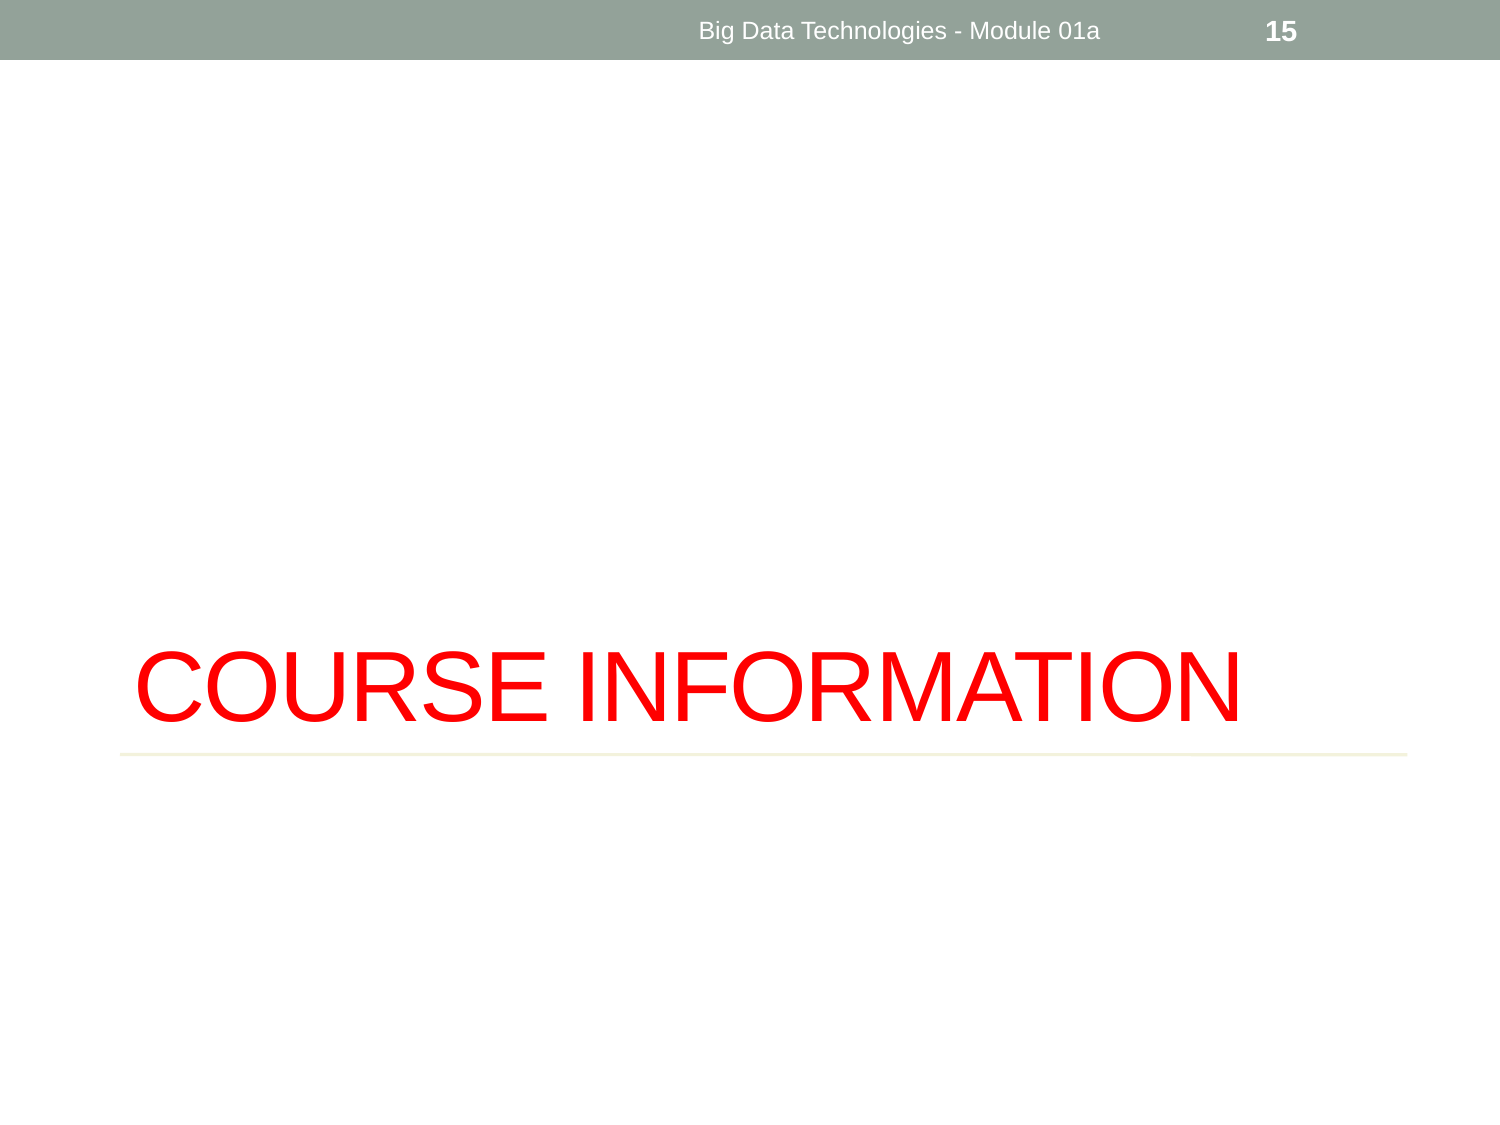

Big Data Technologies - Module 01a
15
# Course Information